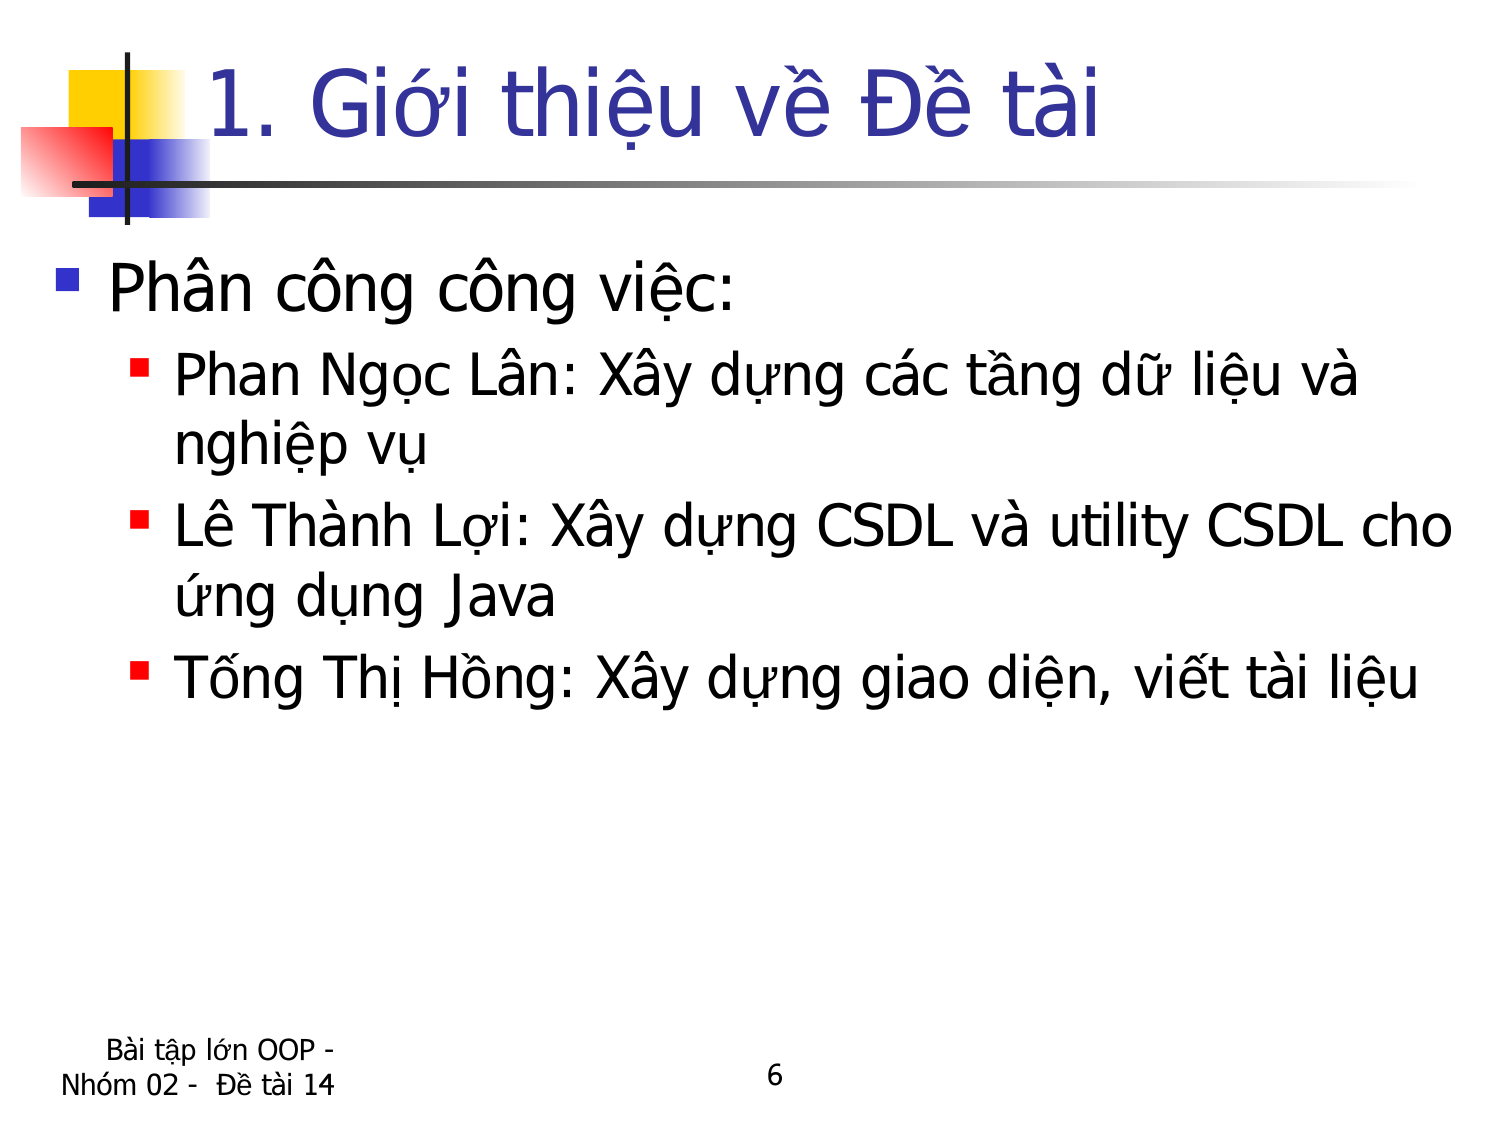

# 1. Giới thiệu về Đề tài
Phân công công việc:
Phan Ngọc Lân: Xây dựng các tầng dữ liệu và nghiệp vụ
Lê Thành Lợi: Xây dựng CSDL và utility CSDL cho ứng dụng Java
Tống Thị Hồng: Xây dựng giao diện, viết tài liệu
Bài tập lớn OOP - Nhóm 02 -  Đề tài 14
6